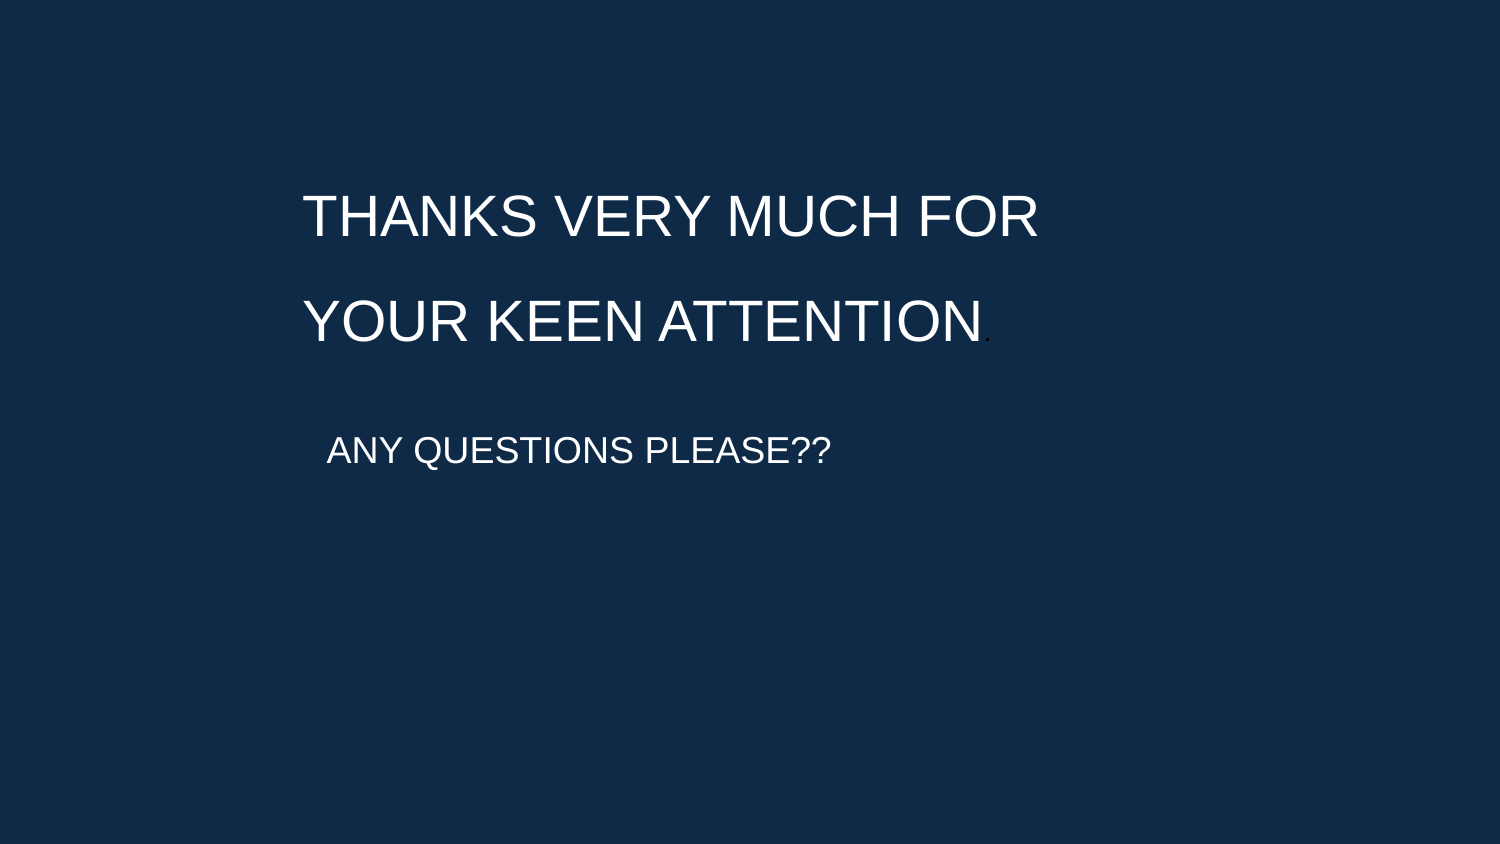

THANKS VERY MUCH FOR YOUR KEEN ATTENTION.
ANY QUESTIONS PLEASE??